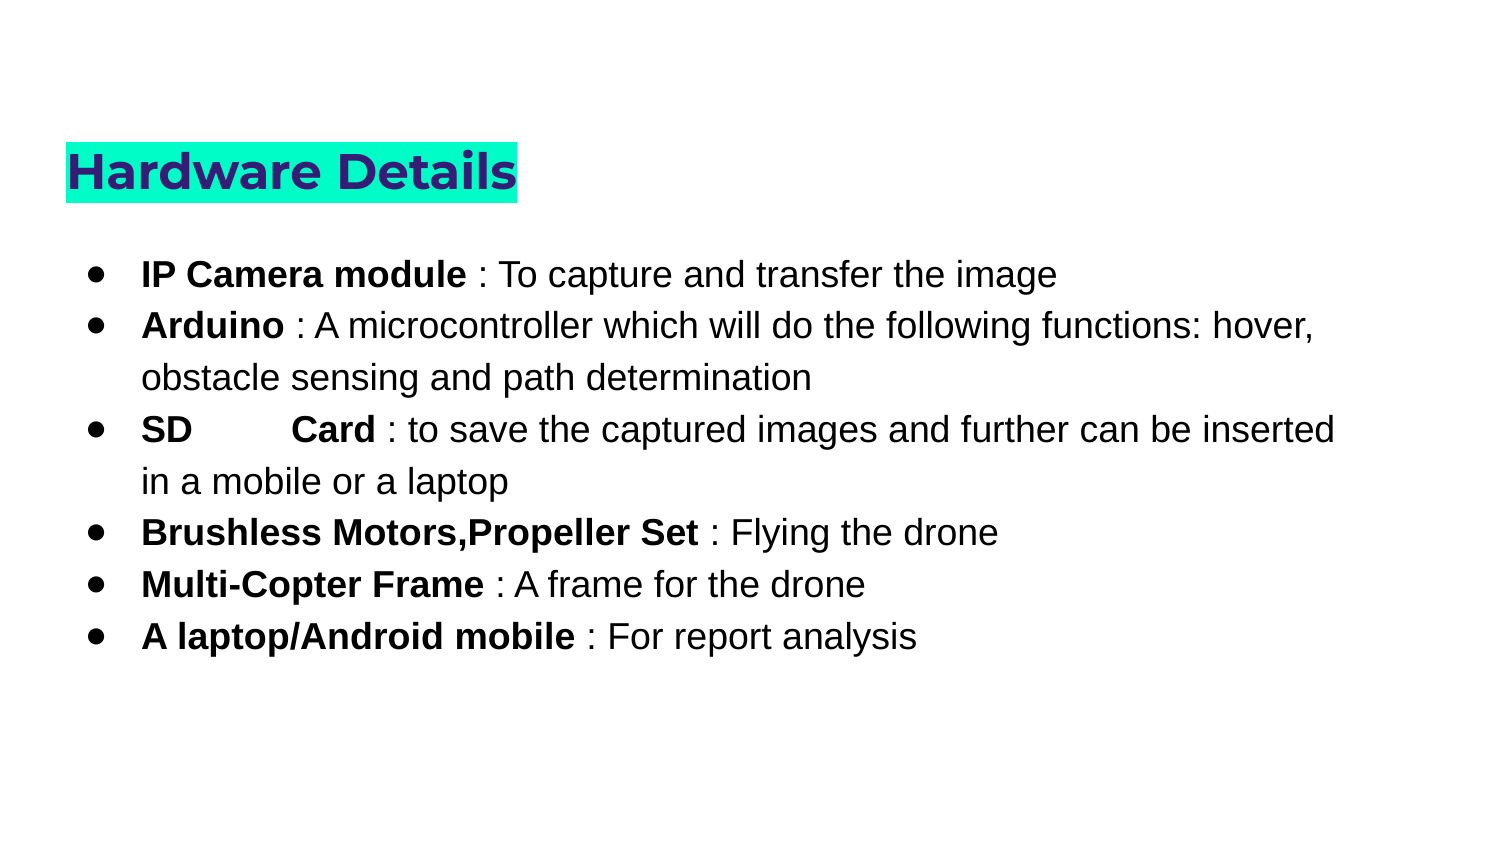

# Hardware Details
IP Camera module : To capture and transfer the image
Arduino : A microcontroller which will do the following functions: hover, obstacle sensing and path determination
SD 	Card : to save the captured images and further can be inserted in a mobile or a laptop
Brushless Motors,Propeller Set : Flying the drone
Multi-Copter Frame : A frame for the drone
A laptop/Android mobile : For report analysis